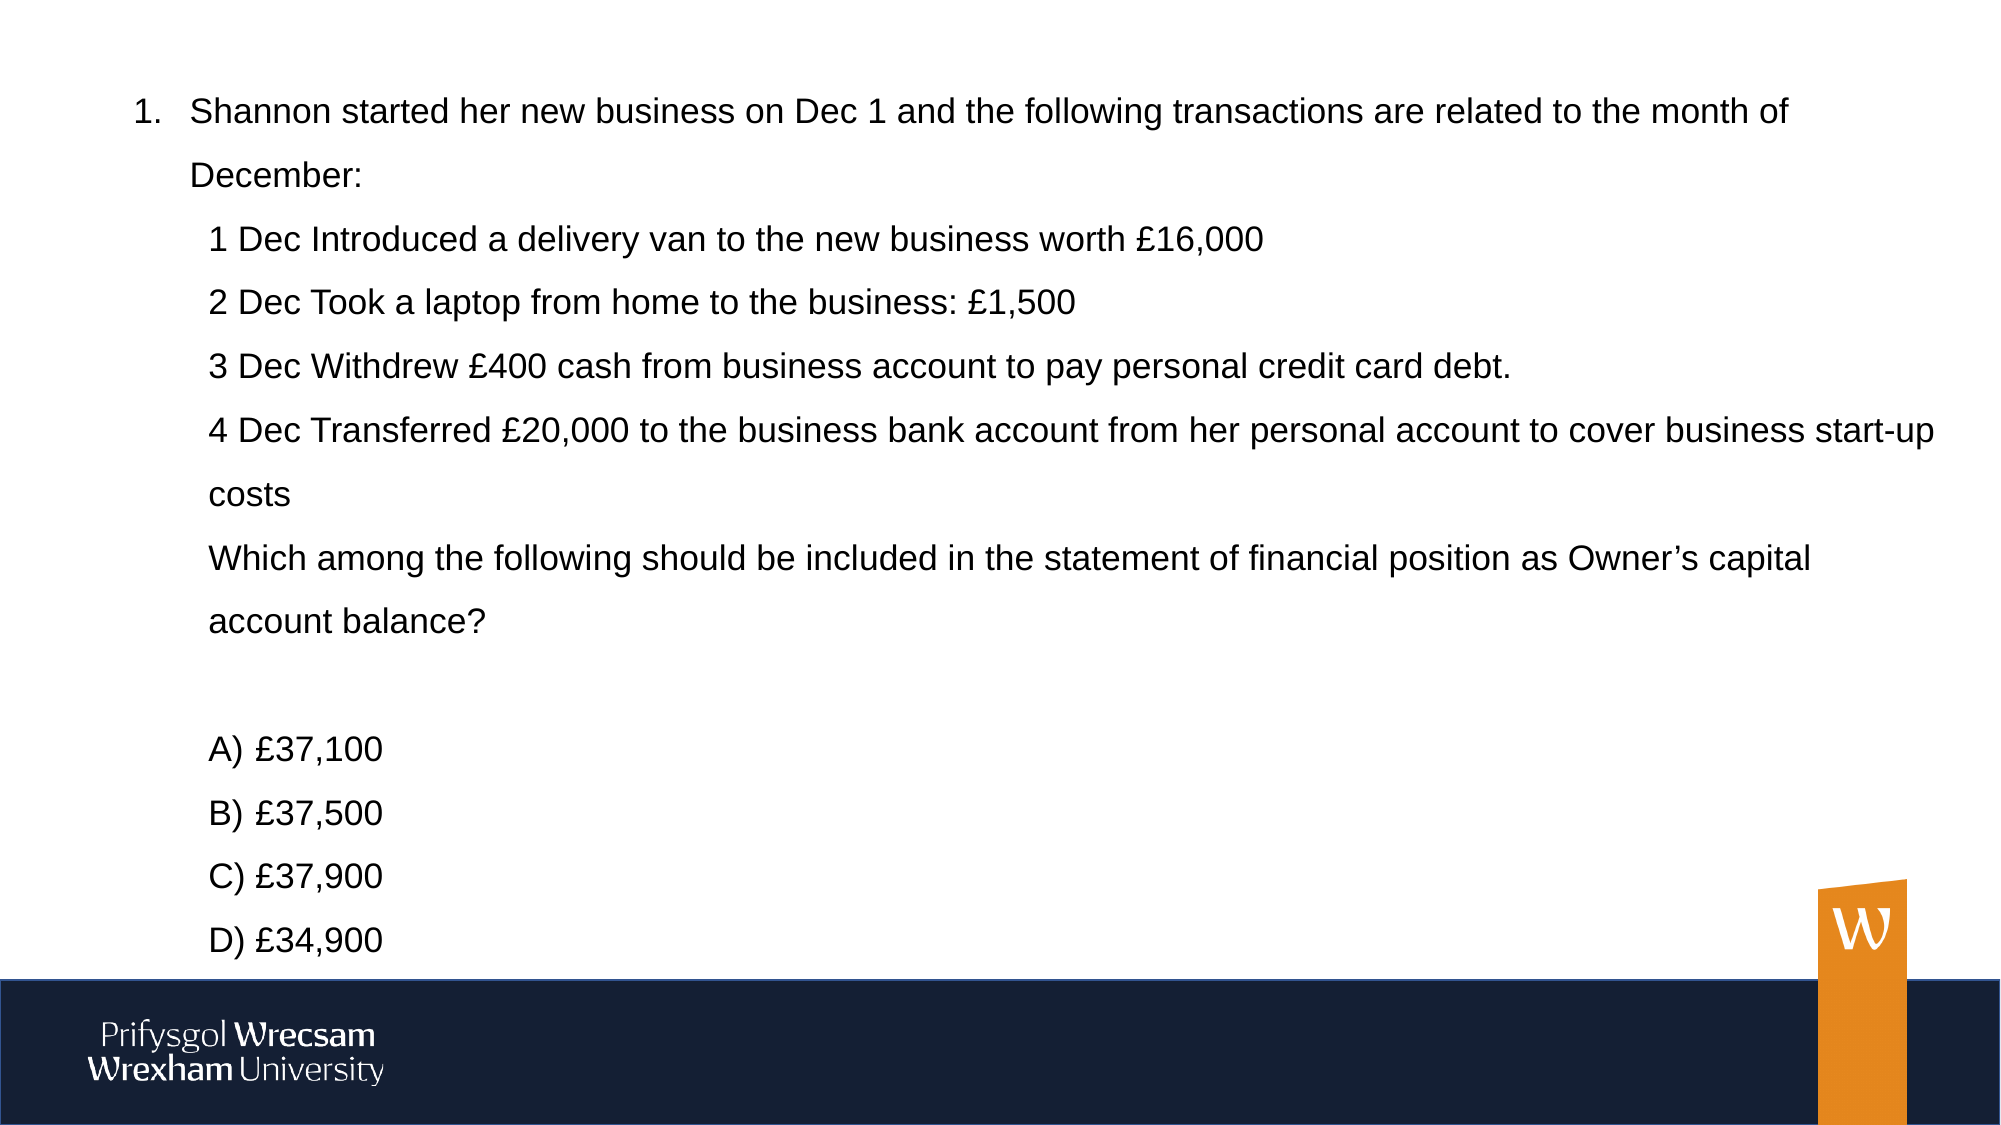

Shannon started her new business on Dec 1 and the following transactions are related to the month of December:
1 Dec Introduced a delivery van to the new business worth £16,000
2 Dec Took a laptop from home to the business: £1,500
3 Dec Withdrew £400 cash from business account to pay personal credit card debt.
4 Dec Transferred £20,000 to the business bank account from her personal account to cover business start-up costs
Which among the following should be included in the statement of financial position as Owner’s capital account balance?

£37,100
£37,500
£37,900
£34,900